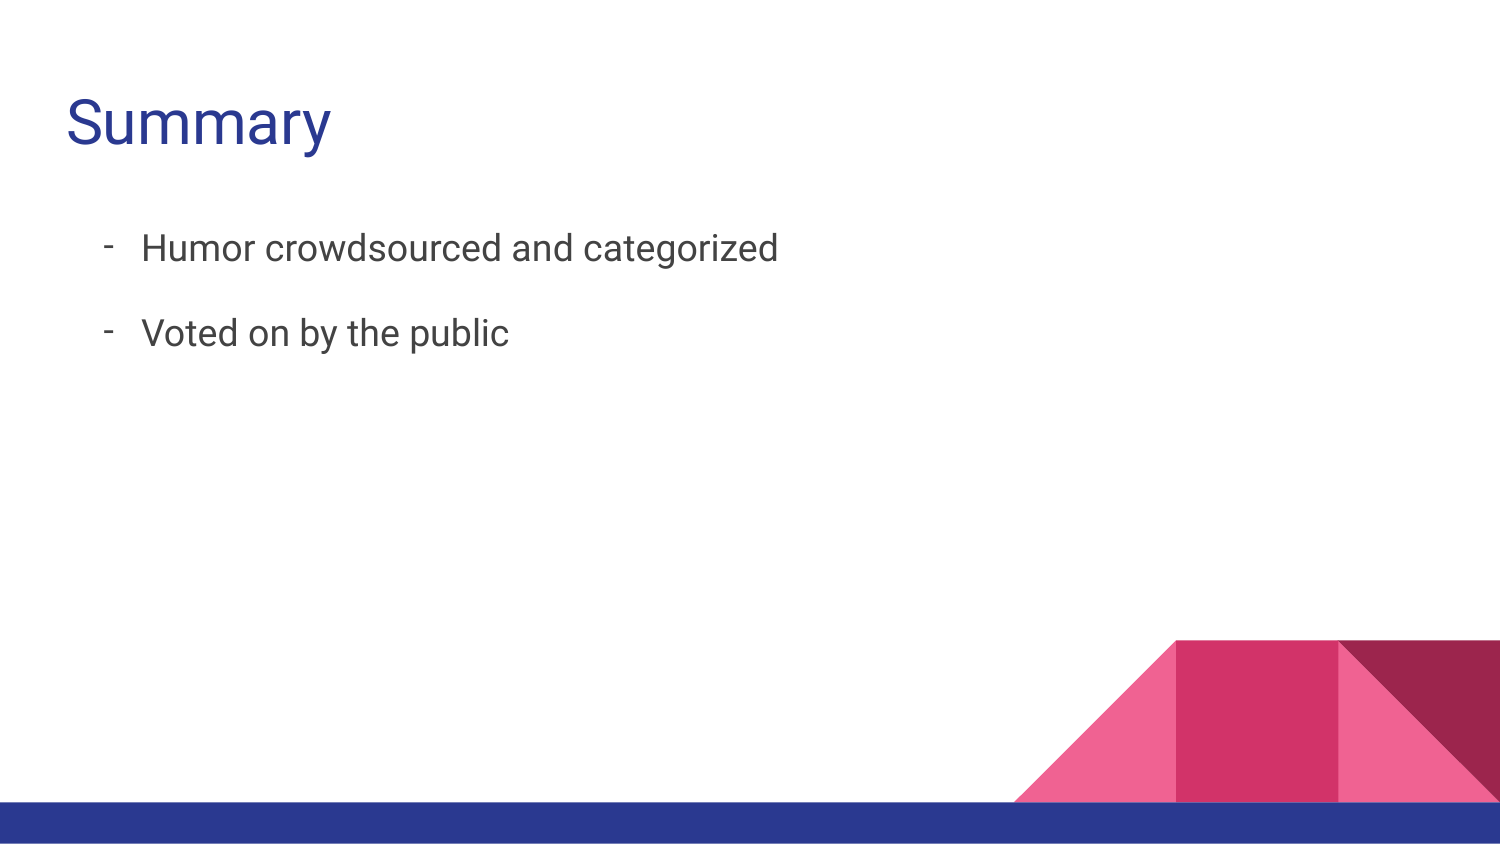

# Summary
Humor crowdsourced and categorized
Voted on by the public